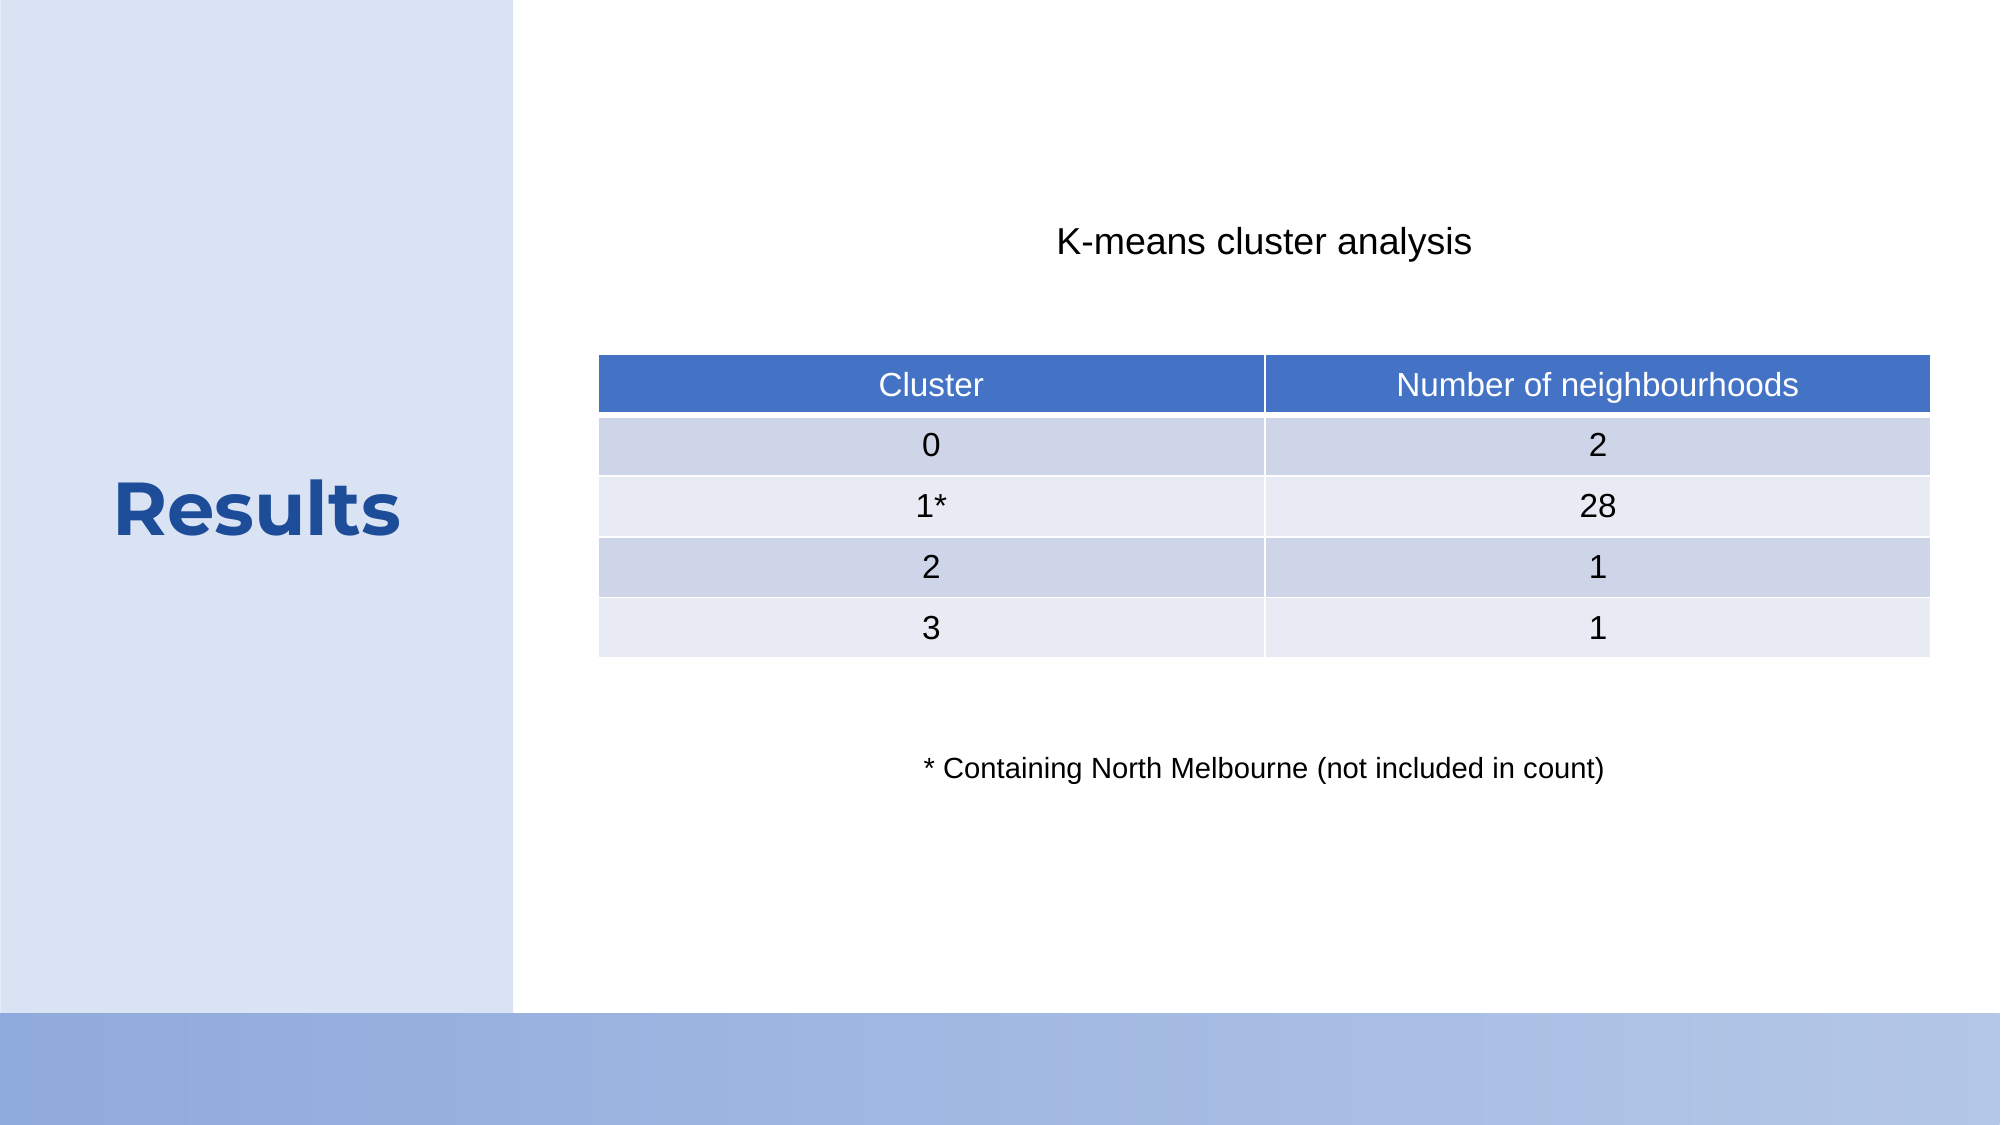

K-means cluster analysis
| Cluster | Number of neighbourhoods |
| --- | --- |
| 0 | 2 |
| 1\* | 28 |
| 2 | 1 |
| 3 | 1 |
Results
* Containing North Melbourne (not included in count)